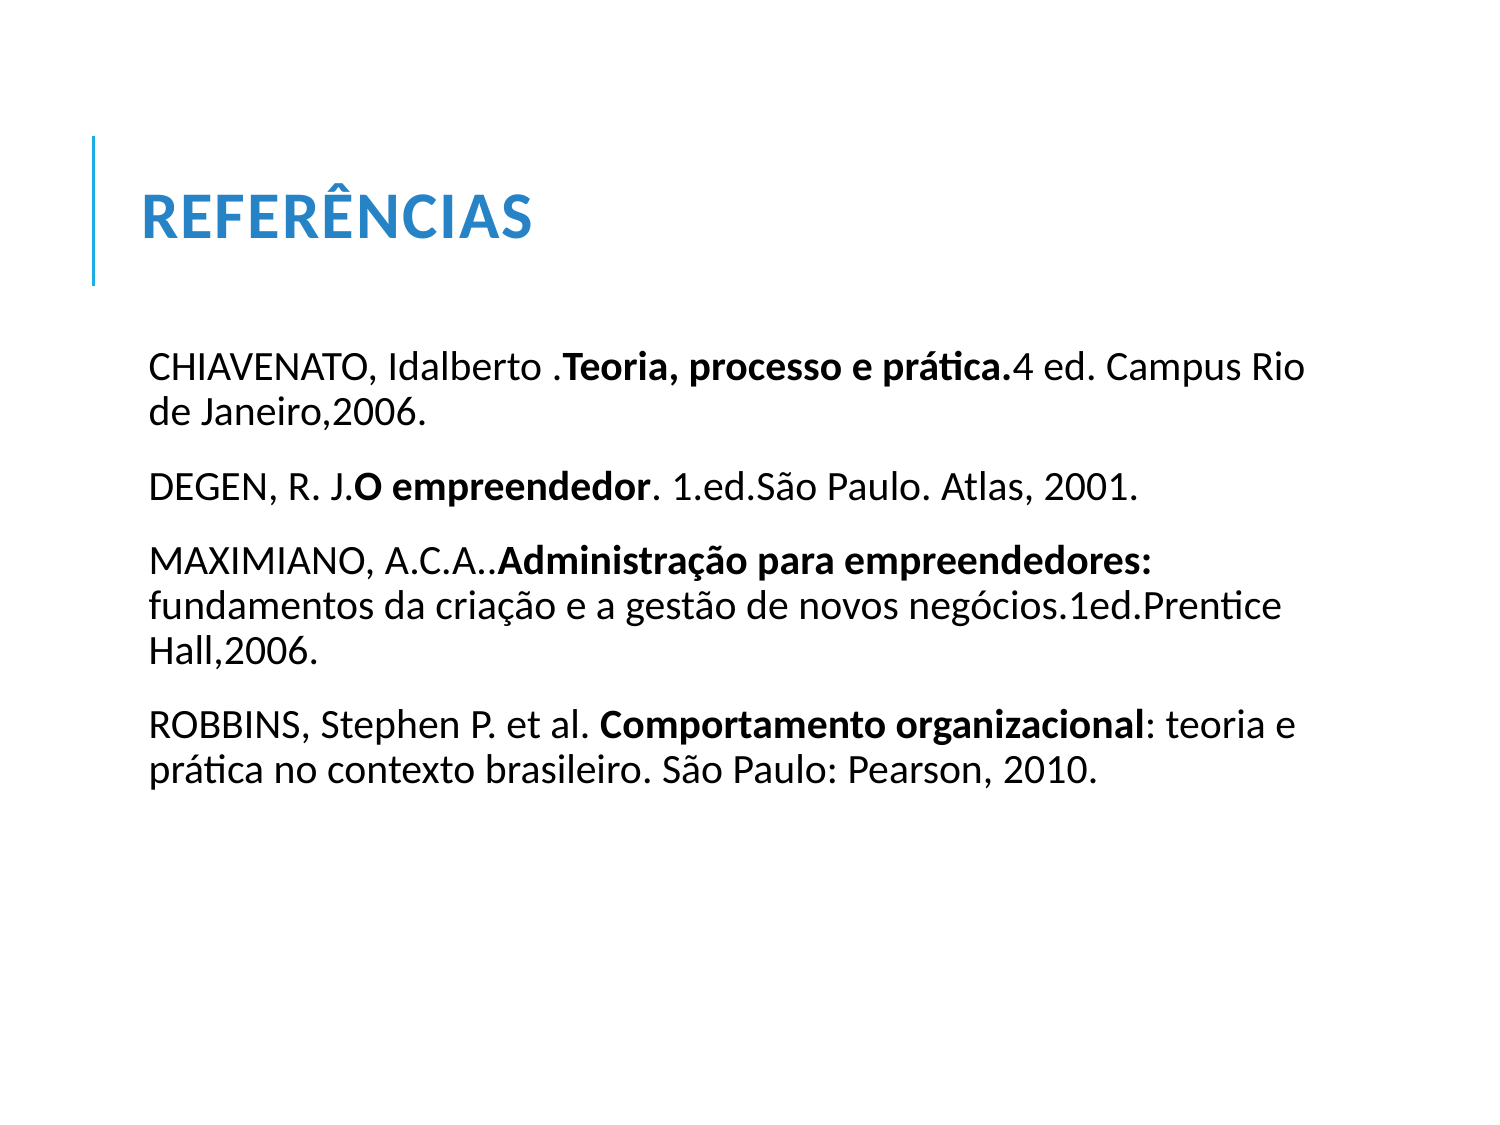

# REFERÊNCIAS
CHIAVENATO, Idalberto .Teoria, processo e prática.4 ed. Campus Rio de Janeiro,2006.
DEGEN, R. J.O empreendedor. 1.ed.São Paulo. Atlas, 2001.
MAXIMIANO, A.C.A..Administração para empreendedores: fundamentos da criação e a gestão de novos negócios.1ed.Prentice Hall,2006.
ROBBINS, Stephen P. et al. Comportamento organizacional: teoria e prática no contexto brasileiro. São Paulo: Pearson, 2010.